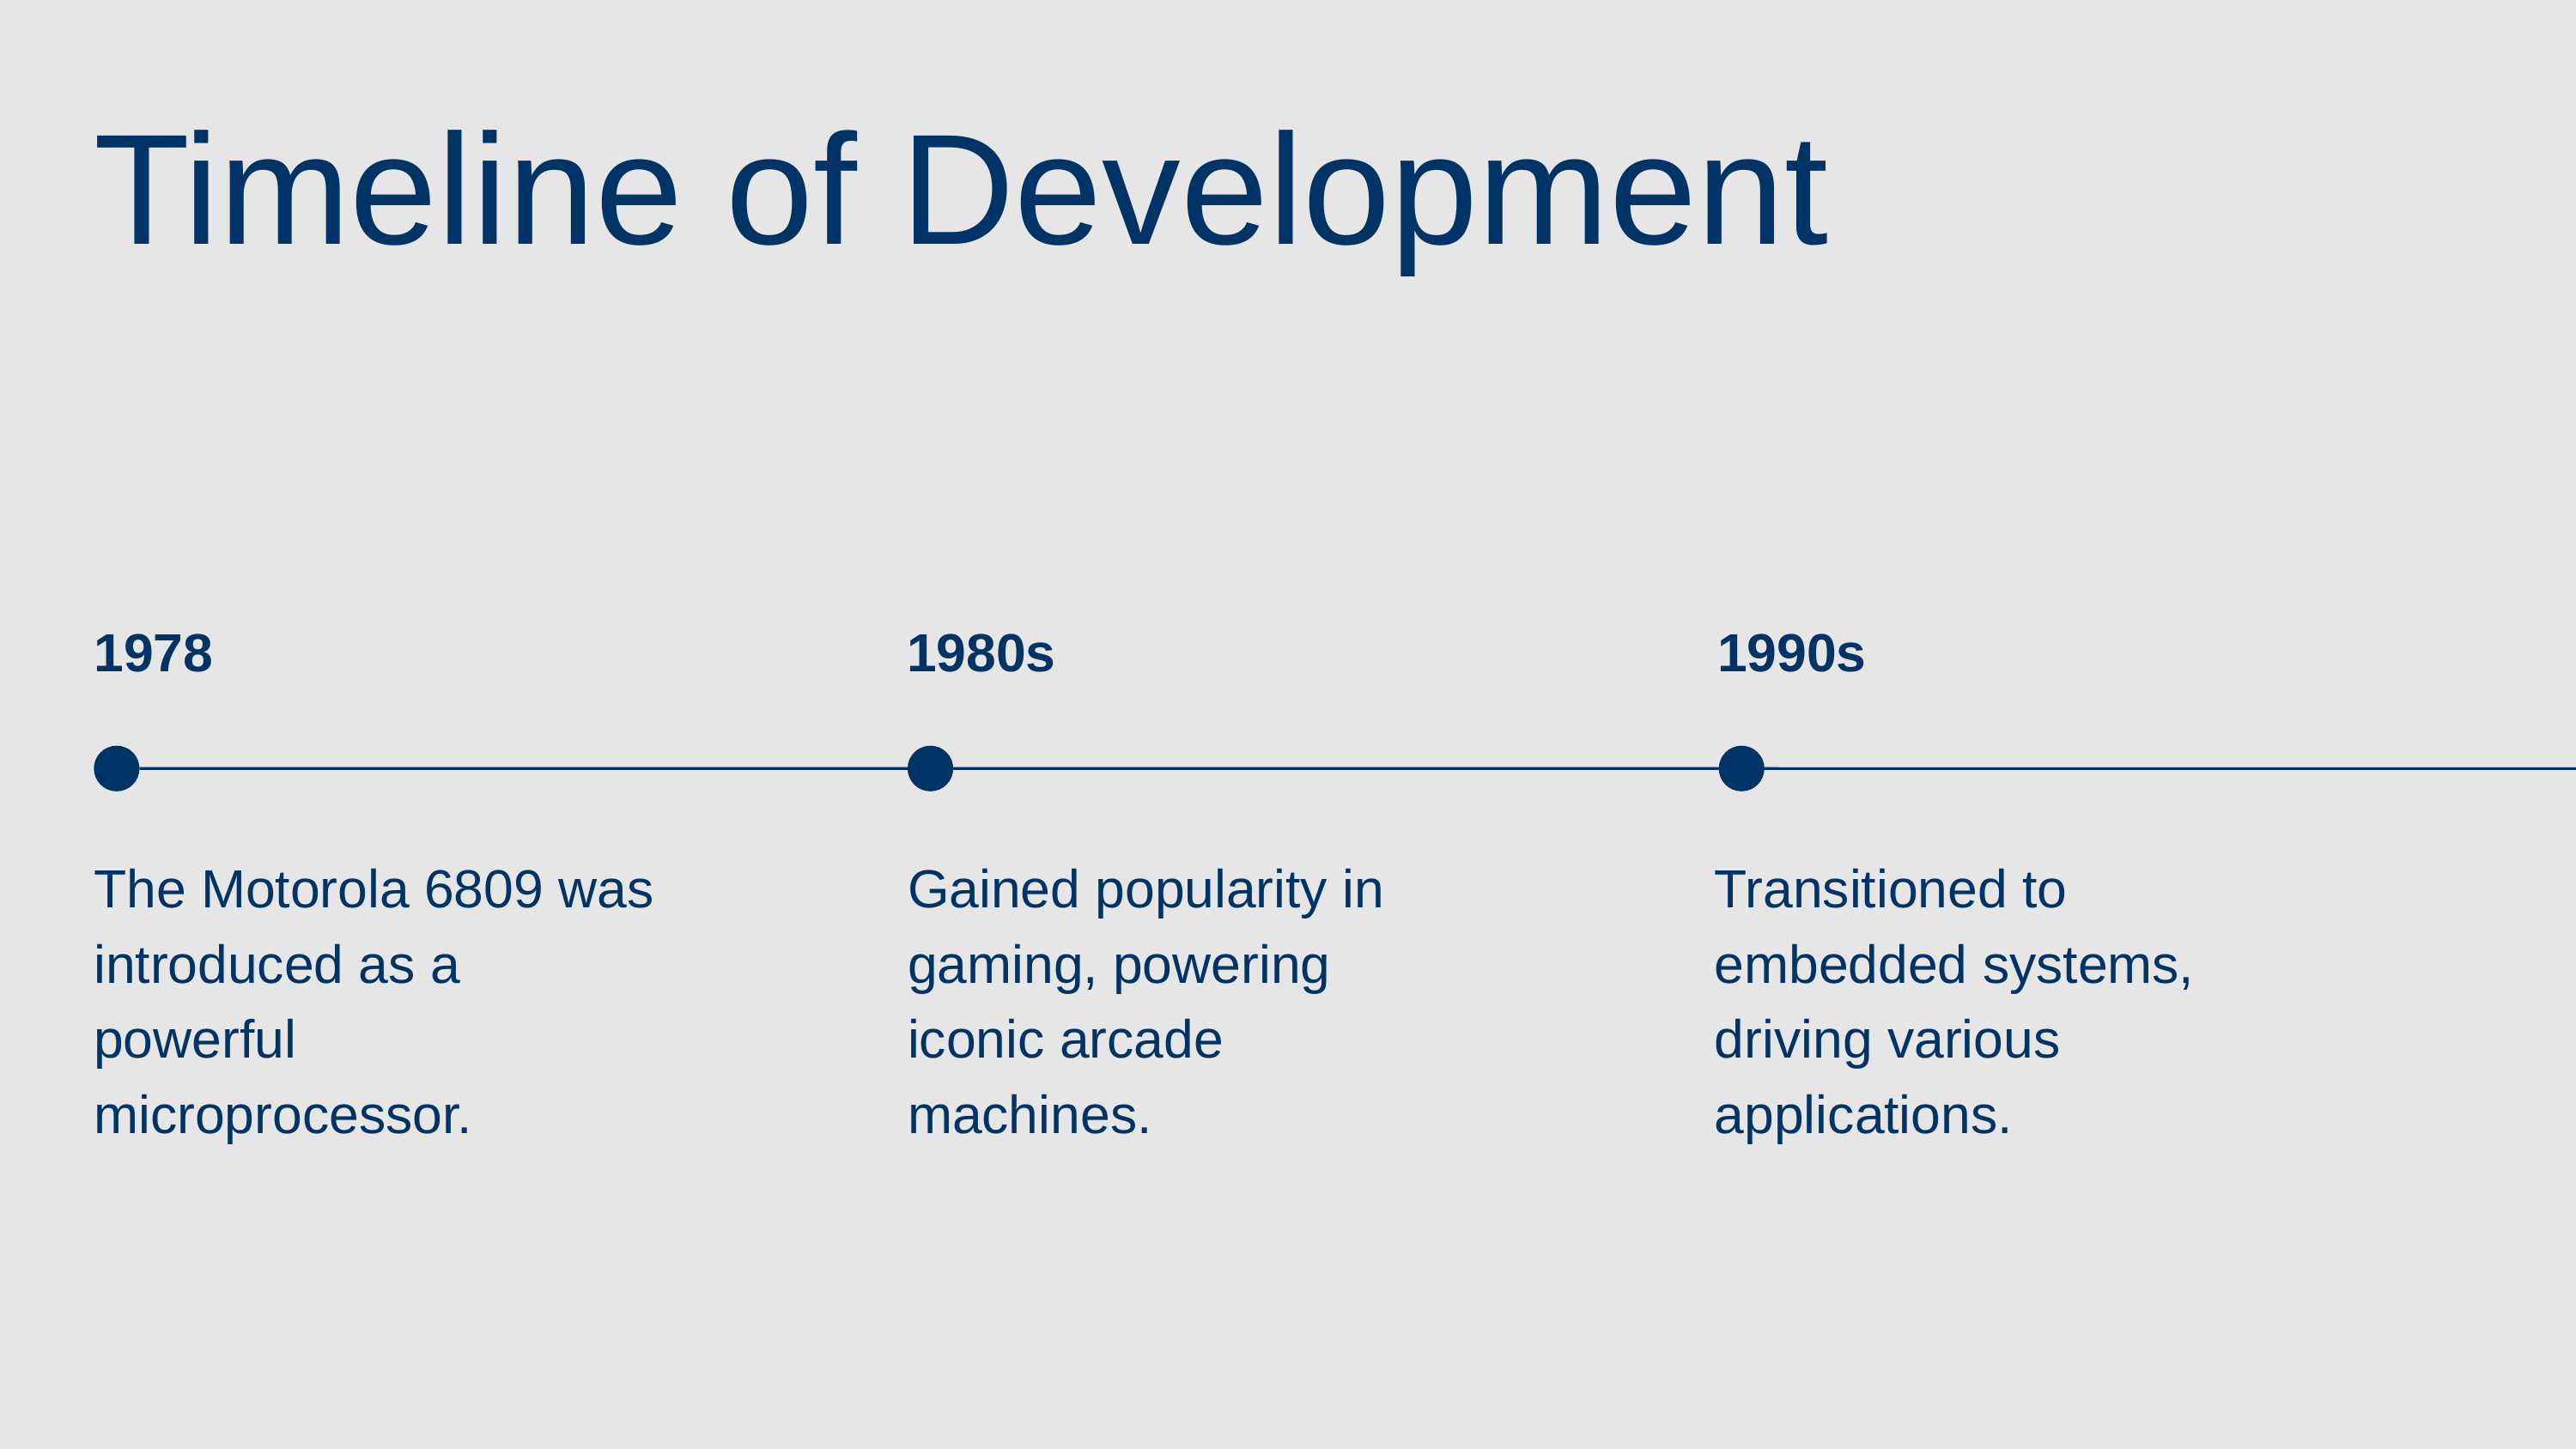

Timeline of Development
1978
1980s
1990s

The Motorola 6809 was introduced as a powerful microprocessor.
Gained popularity in gaming, powering iconic arcade machines.
Transitioned to embedded systems, driving various applications.